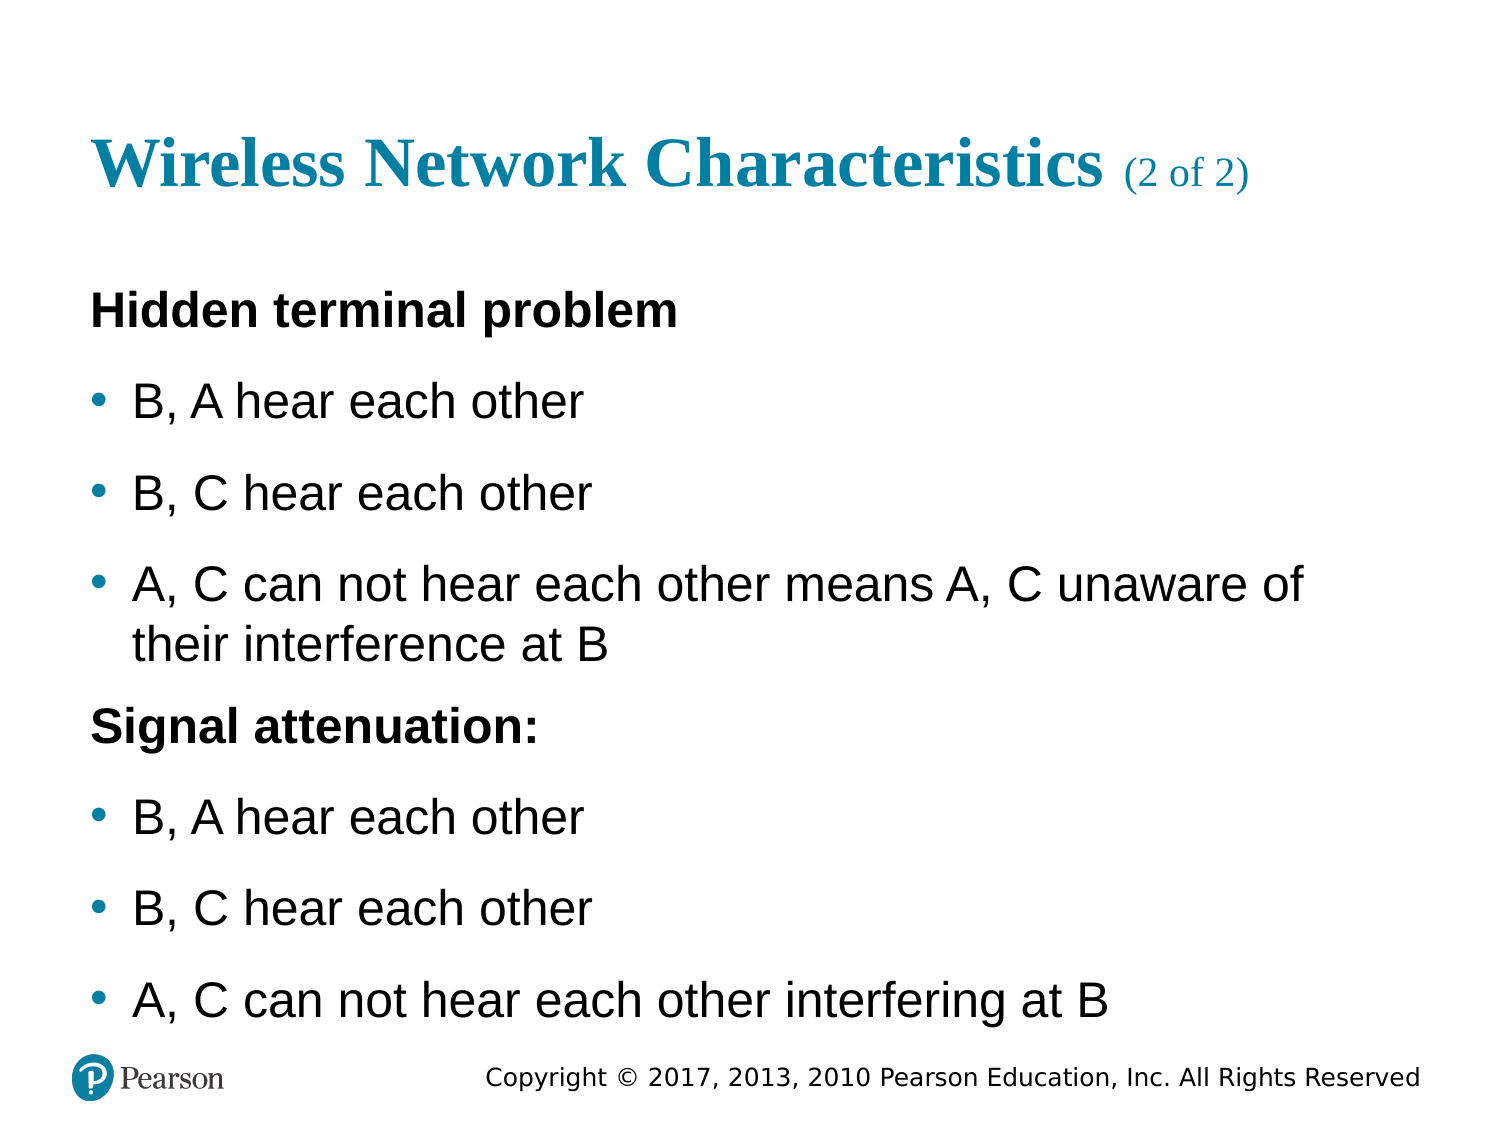

# Wireless Network Characteristics (2 of 2)
Hidden terminal problem
B, A hear each other
B, C hear each other
A, C can not hear each other means A, C unaware of their interference at B
Signal attenuation:
B, A hear each other
B, C hear each other
A, C can not hear each other interfering at B